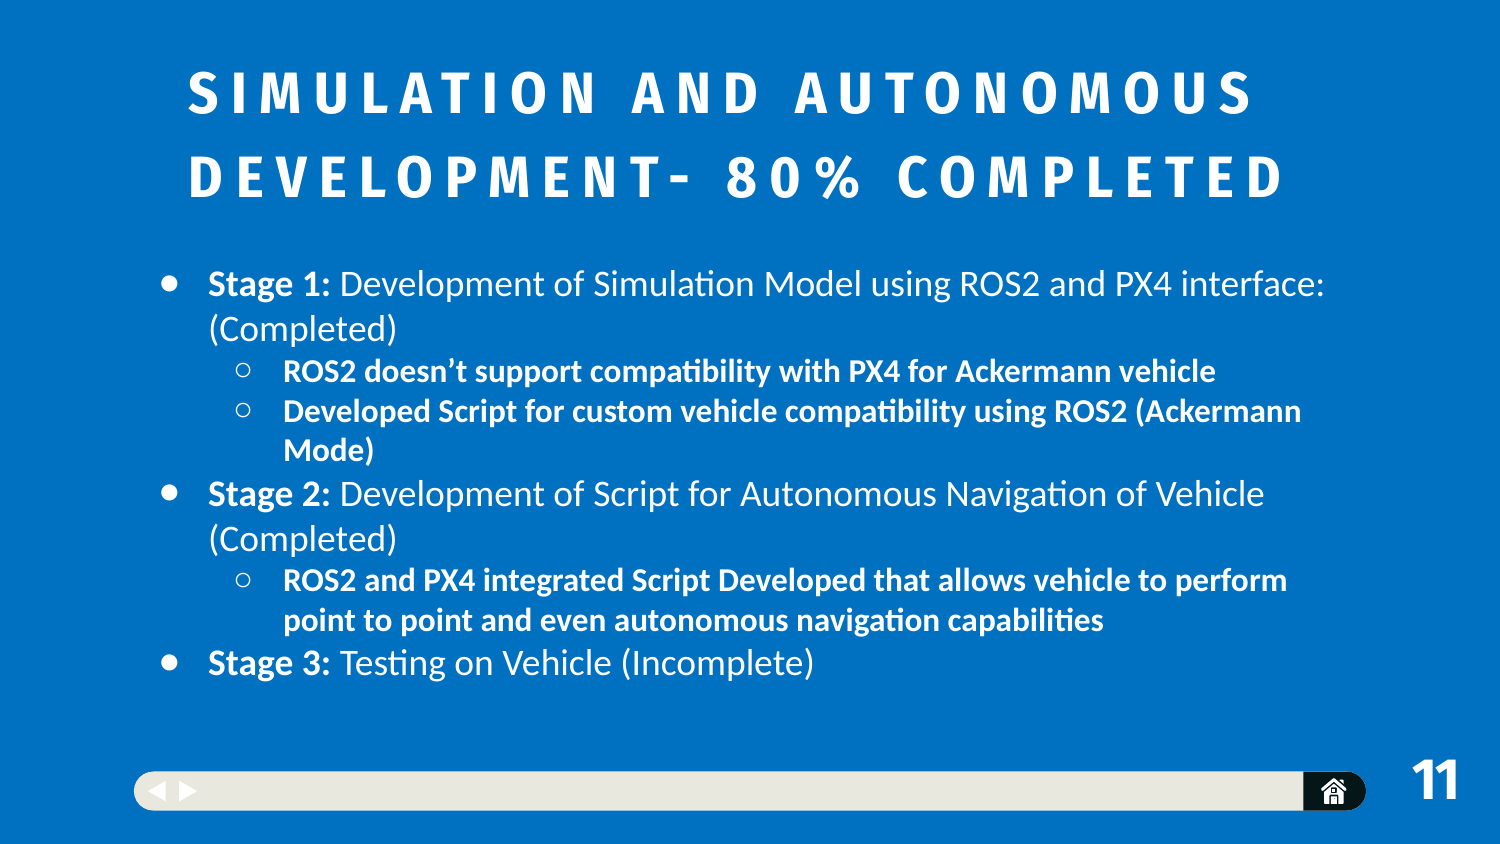

# Simulation and Autonomous Development- 80% completed

Stage 1: Development of Simulation Model using ROS2 and PX4 interface: (Completed)
ROS2 doesn’t support compatibility with PX4 for Ackermann vehicle
Developed Script for custom vehicle compatibility using ROS2 (Ackermann Mode)
Stage 2: Development of Script for Autonomous Navigation of Vehicle (Completed)
ROS2 and PX4 integrated Script Developed that allows vehicle to perform point to point and even autonomous navigation capabilities
Stage 3: Testing on Vehicle (Incomplete)
11